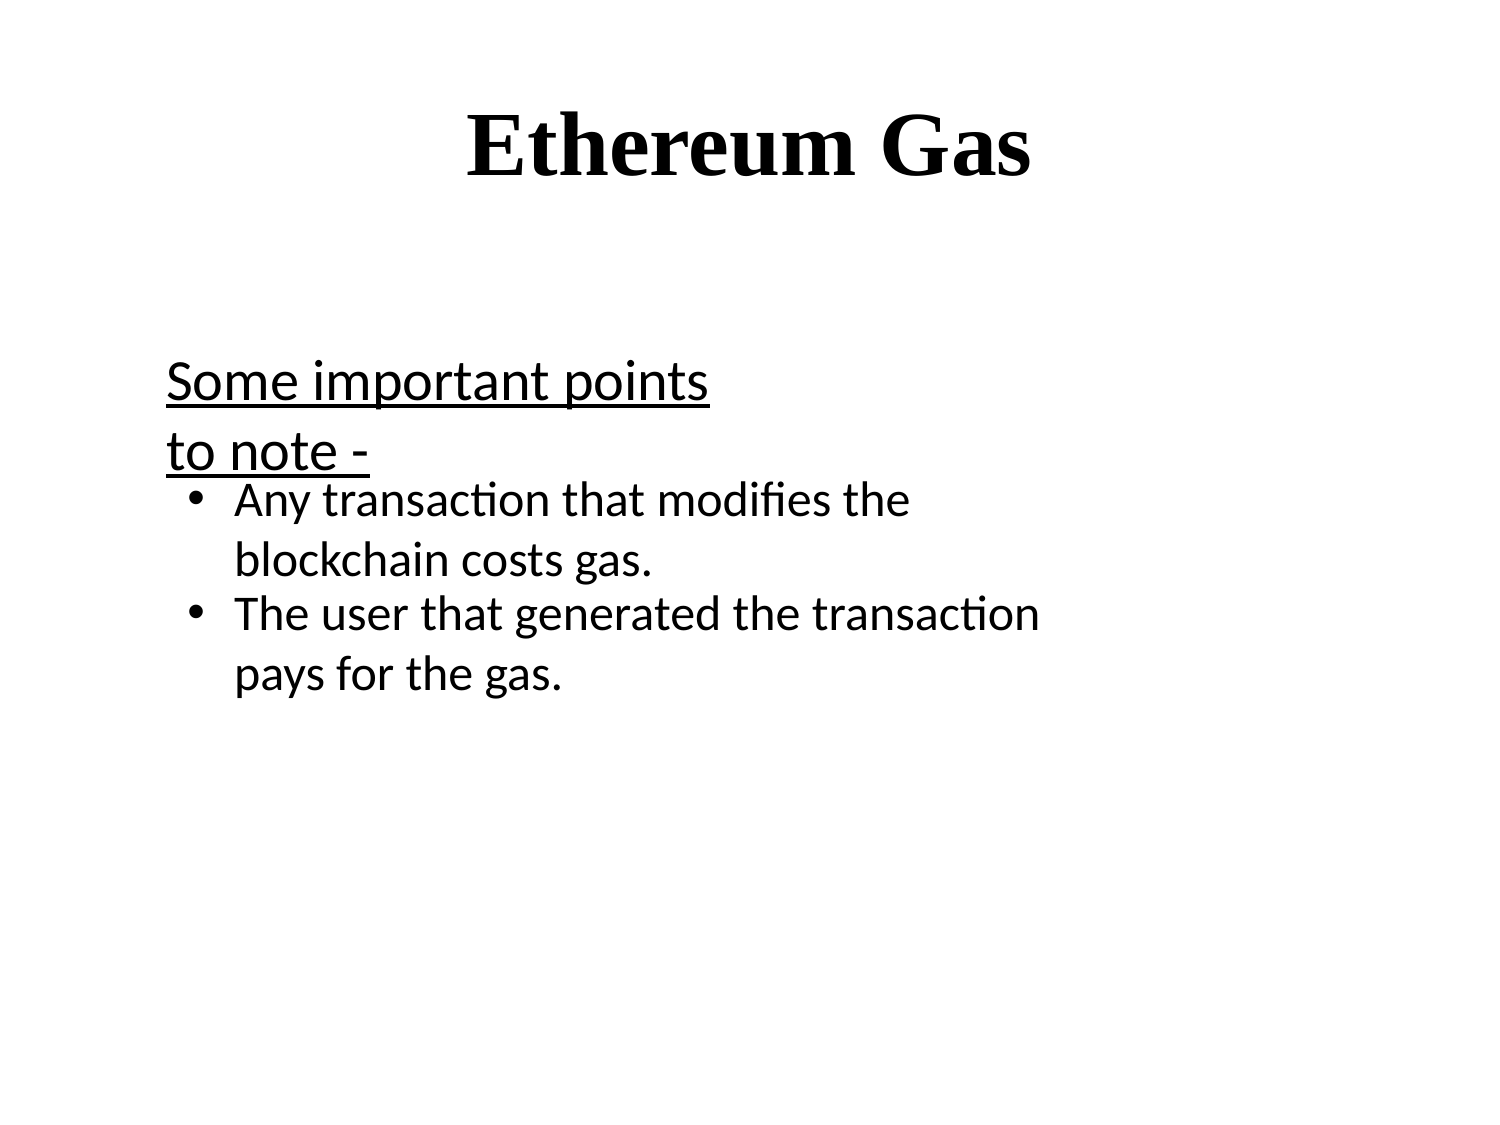

# Ethereum Gas
Some important points to note -
Any transaction that modifies the blockchain costs gas.
The user that generated the transaction pays for the gas.